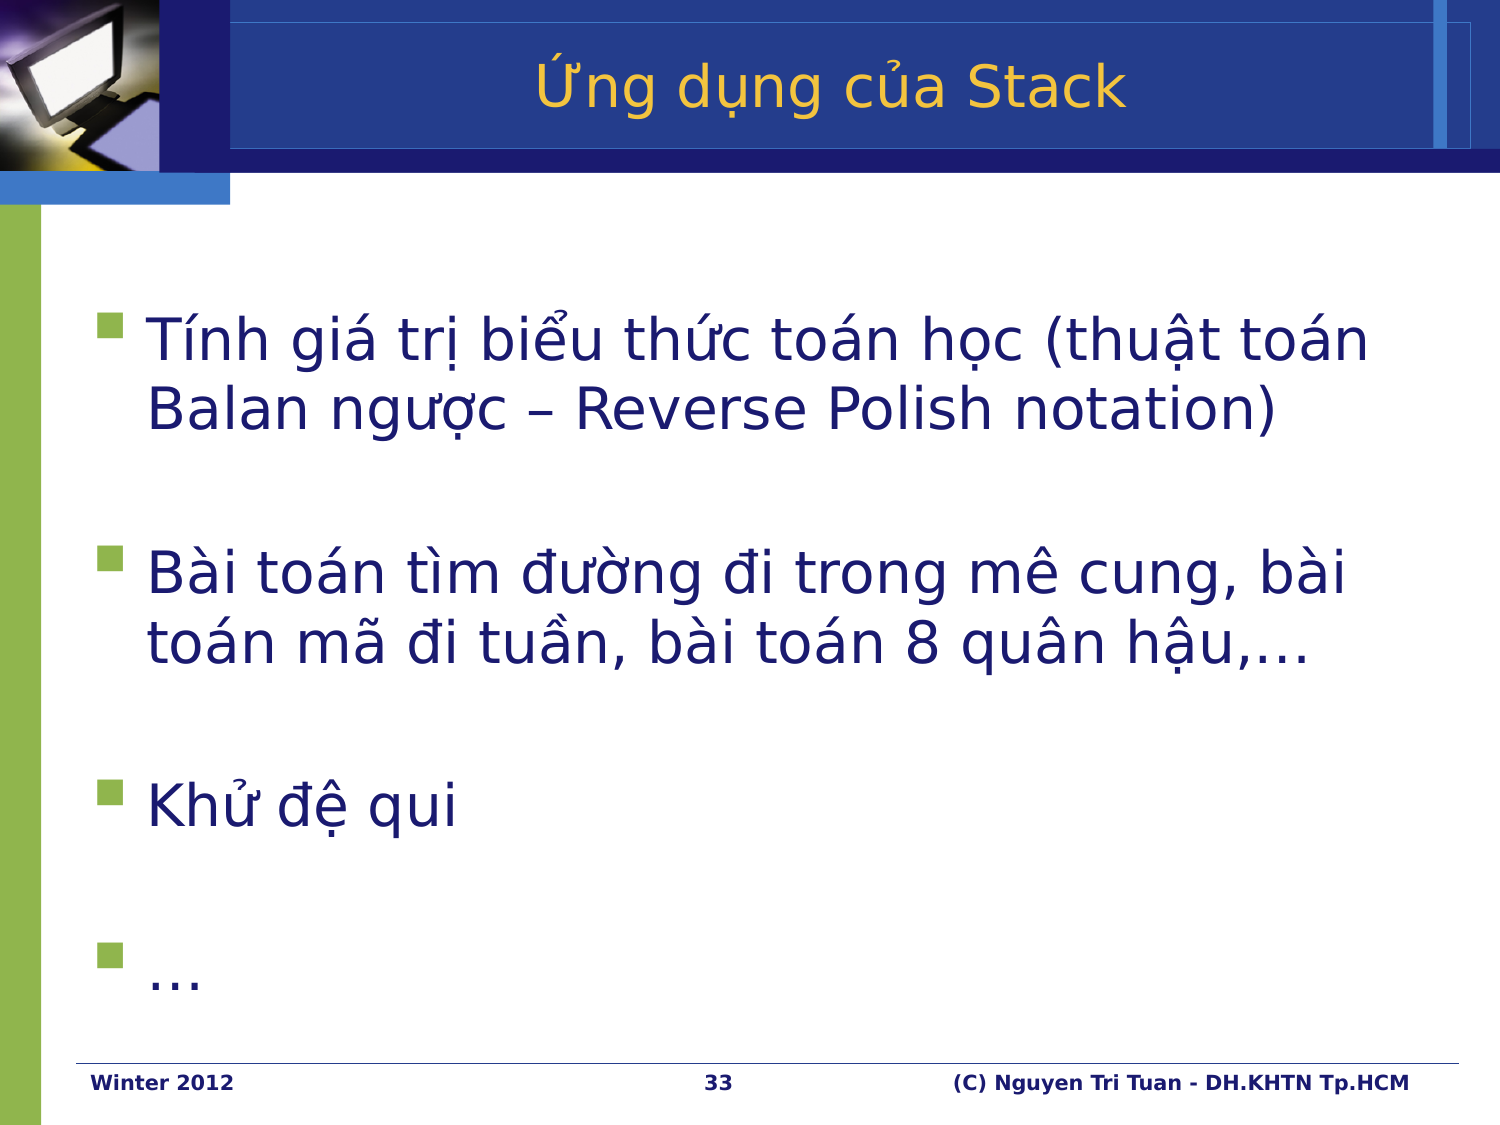

# Ứng dụng của Stack

Tính giá trị biểu thức toán học (thuật toán Balan ngược – Reverse Polish notation)

Bài toán tìm đường đi trong mê cung, bài toán mã đi tuần, bài toán 8 quân hậu,…

Khử đệ qui

…
Winter 2012
33
(C) Nguyen Tri Tuan - DH.KHTN Tp.HCM